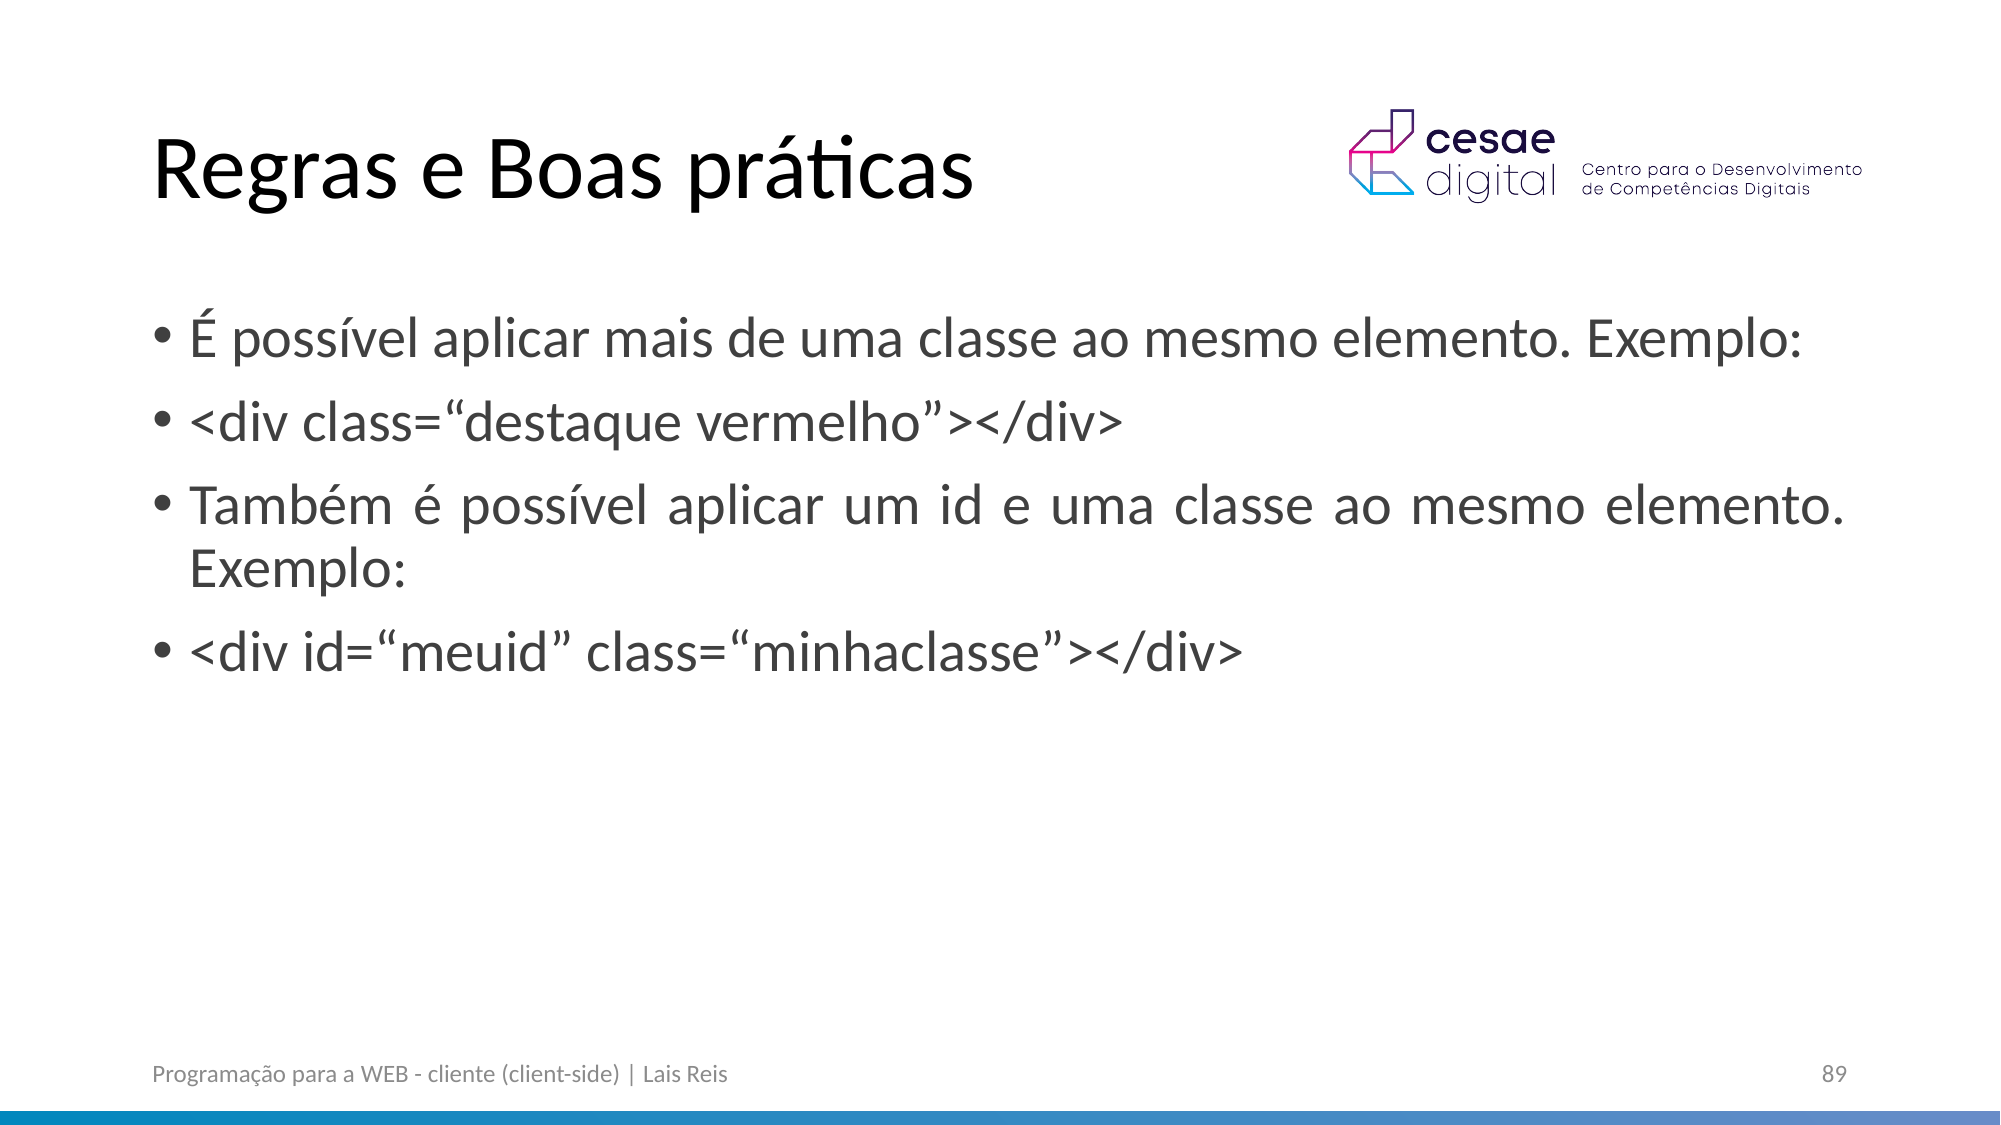

# Regras e Boas práticas
É possível aplicar mais de uma classe ao mesmo elemento. Exemplo:
<div class=“destaque vermelho”></div>
Também é possível aplicar um id e uma classe ao mesmo elemento. Exemplo:
<div id=“meuid” class=“minhaclasse”></div>

Programação para a WEB - cliente (client-side) | Lais Reis
89